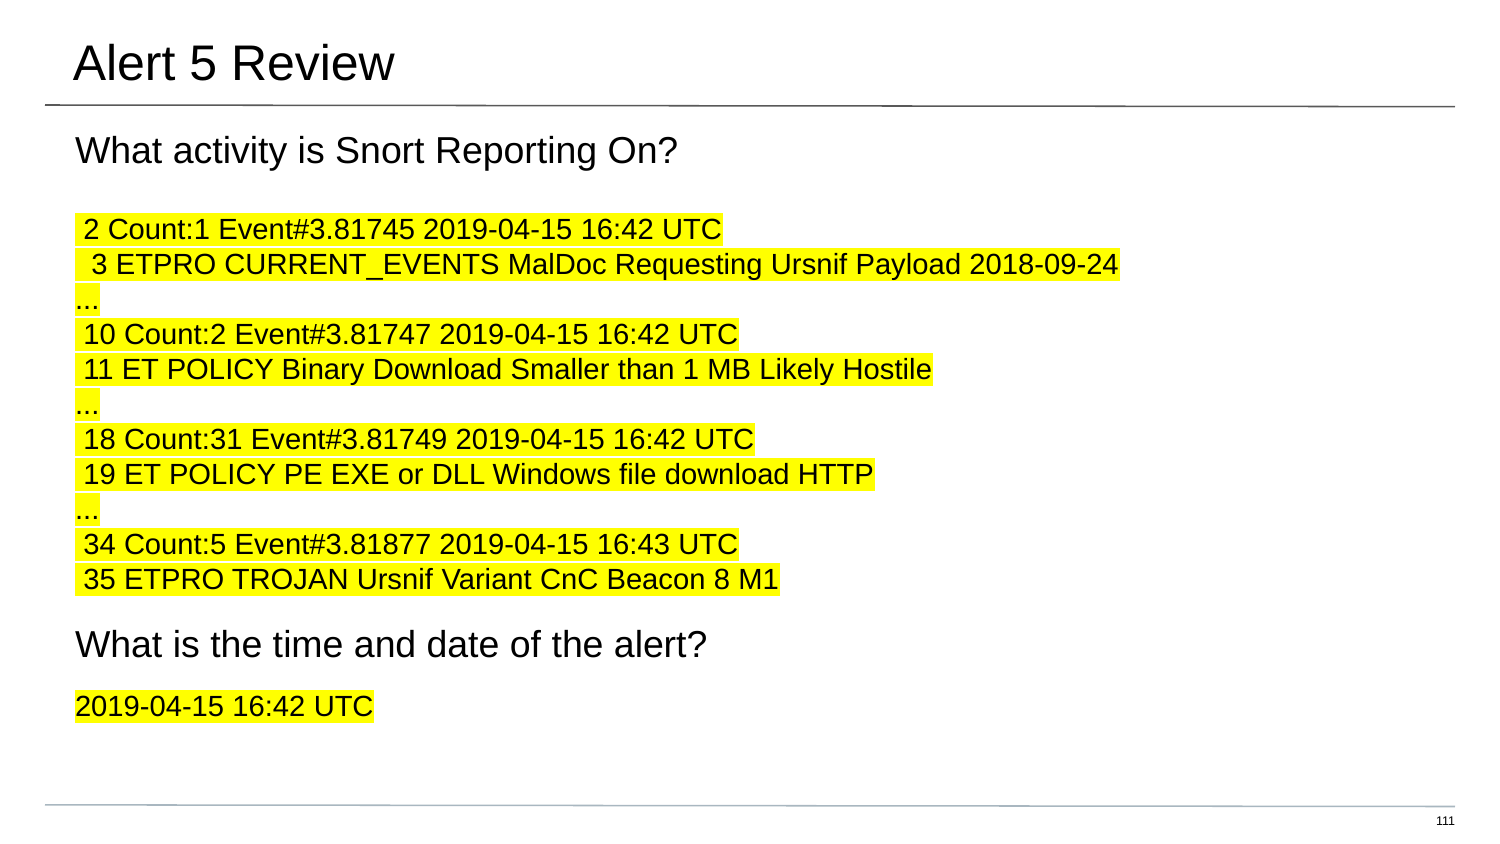

# Alert 5 Review
What activity is Snort Reporting On?
 2 Count:1 Event#3.81745 2019-04-15 16:42 UTC
  3 ETPRO CURRENT_EVENTS MalDoc Requesting Ursnif Payload 2018-09-24
...
 10 Count:2 Event#3.81747 2019-04-15 16:42 UTC
 11 ET POLICY Binary Download Smaller than 1 MB Likely Hostile
...
 18 Count:31 Event#3.81749 2019-04-15 16:42 UTC
 19 ET POLICY PE EXE or DLL Windows file download HTTP
...
 34 Count:5 Event#3.81877 2019-04-15 16:43 UTC
 35 ETPRO TROJAN Ursnif Variant CnC Beacon 8 M1

What is the time and date of the alert?
2019-04-15 16:42 UTC

111